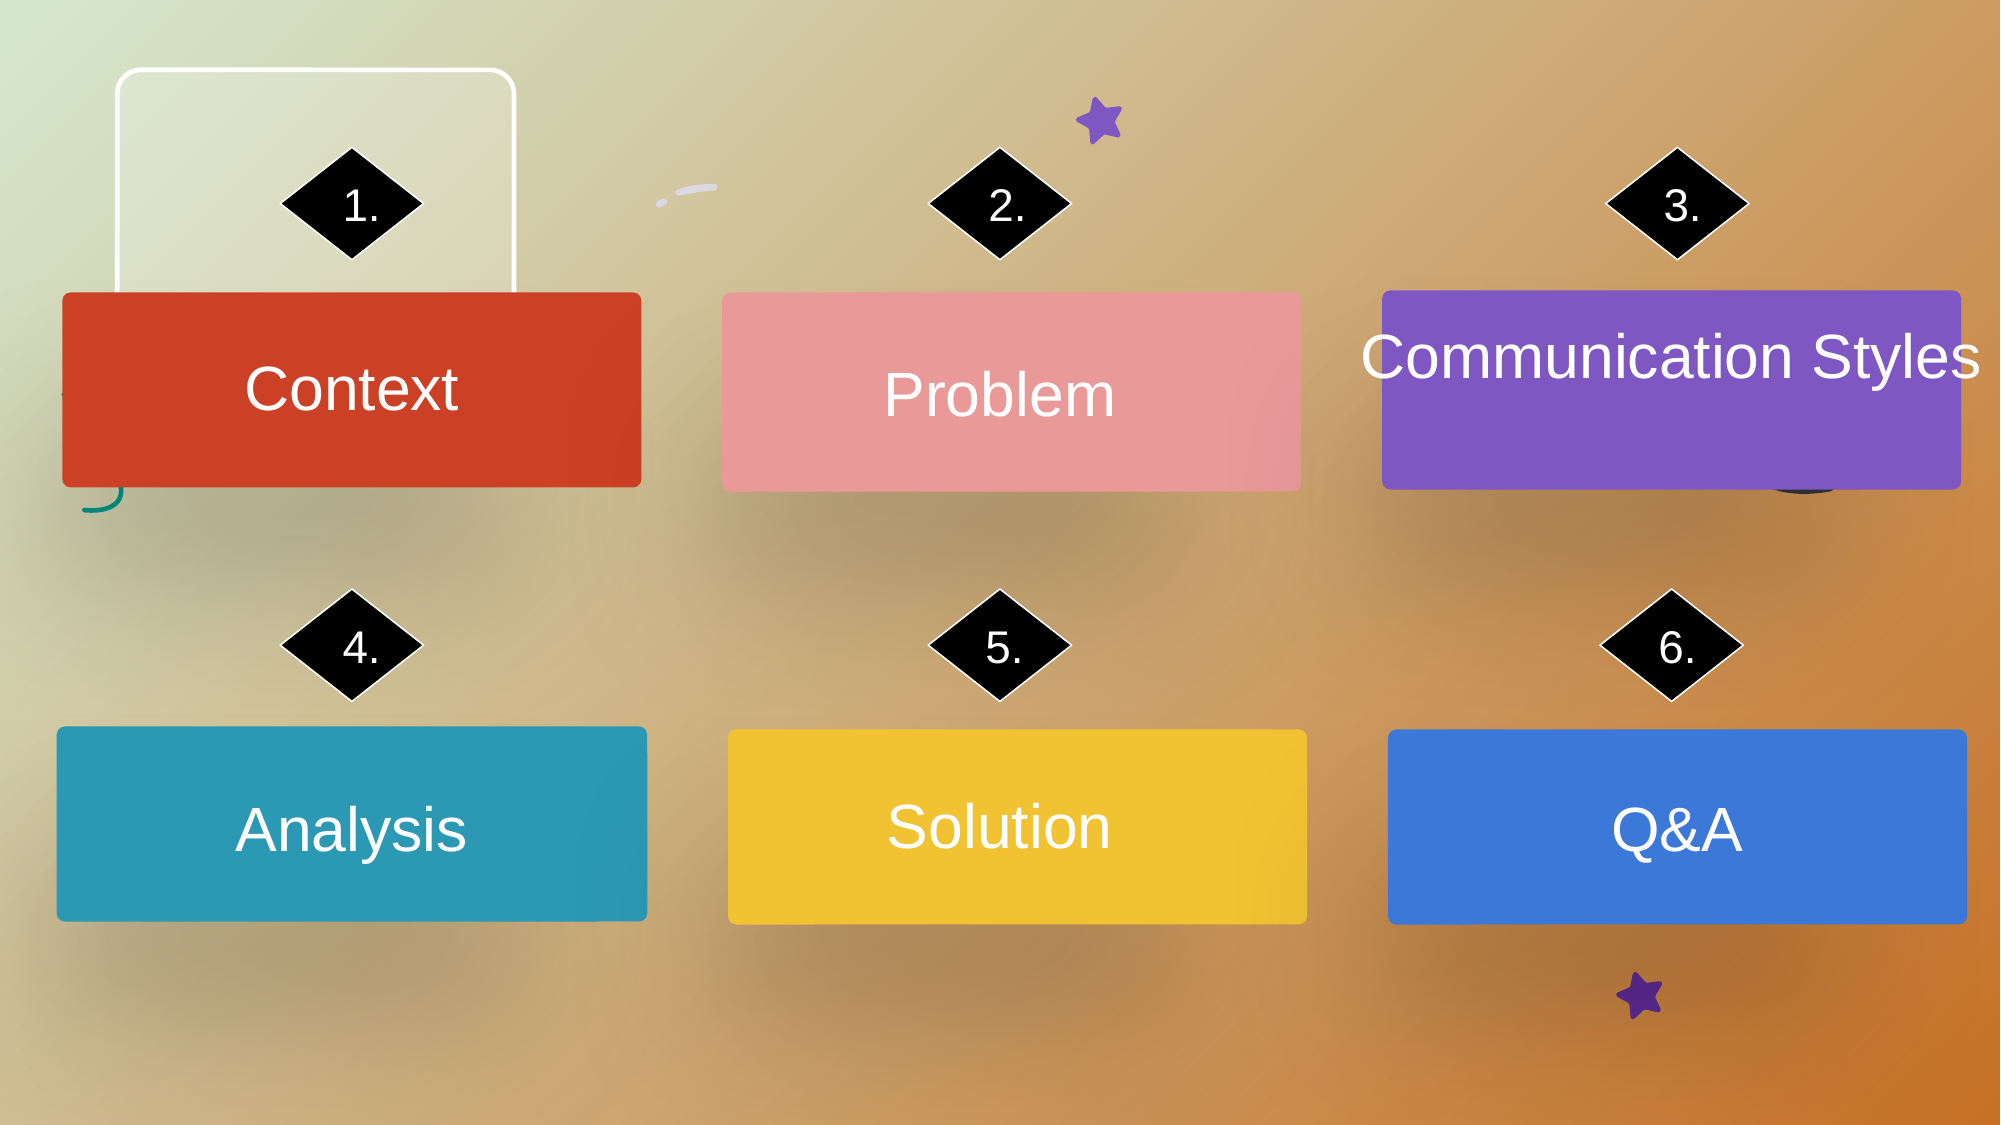

1.
2.
3.

Communication Styles
Context
Problem

5.
6.
4.

Solution
Q&A
Analysis